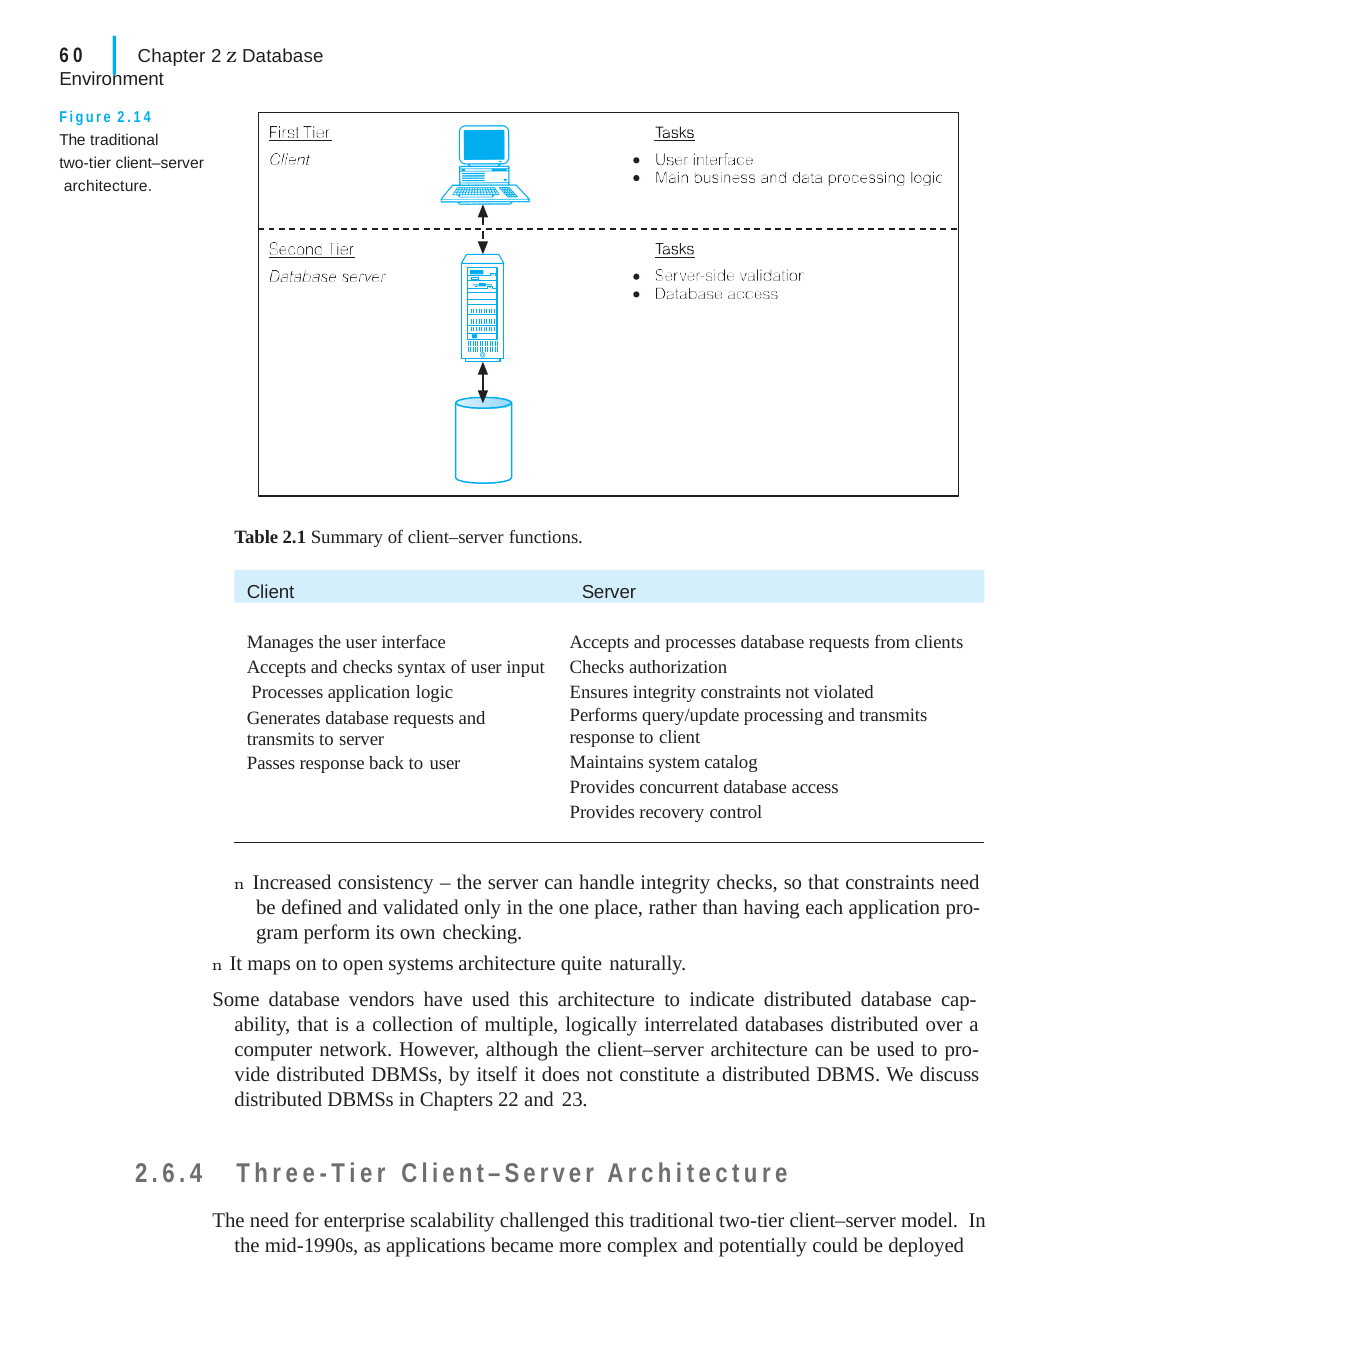

|
60	Chapter 2 z Database Environment
Figure 2.14
The traditional
two-tier client–server  architecture.

Table 2.1 Summary of client–server functions.
Client	Server
Manages the user interface
Accepts and checks syntax of user input  Processes application logic
Generates database requests and  transmits to server
Passes response back to user
Accepts and processes database requests from clients  Checks authorization
Ensures integrity constraints not violated  Performs query/update processing and transmits  response to client
Maintains system catalog
Provides concurrent database access  Provides recovery control

n Increased consistency – the server can handle integrity checks, so that constraints need  be defined and validated only in the one place, rather than having each application pro-  gram perform its own checking.
n It maps on to open systems architecture quite naturally.
Some database vendors have used this architecture to indicate distributed database cap-  ability, that is a collection of multiple, logically interrelated databases distributed over a  computer network. However, although the client–server architecture can be used to pro-  vide distributed DBMSs, by itself it does not constitute a distributed DBMS. We discuss  distributed DBMSs in Chapters 22 and 23.

2.6.4	Three-Tier Client–Server Architecture
The need for enterprise scalability challenged this traditional two-tier client–server model.  In the mid-1990s, as applications became more complex and potentially could be deployed